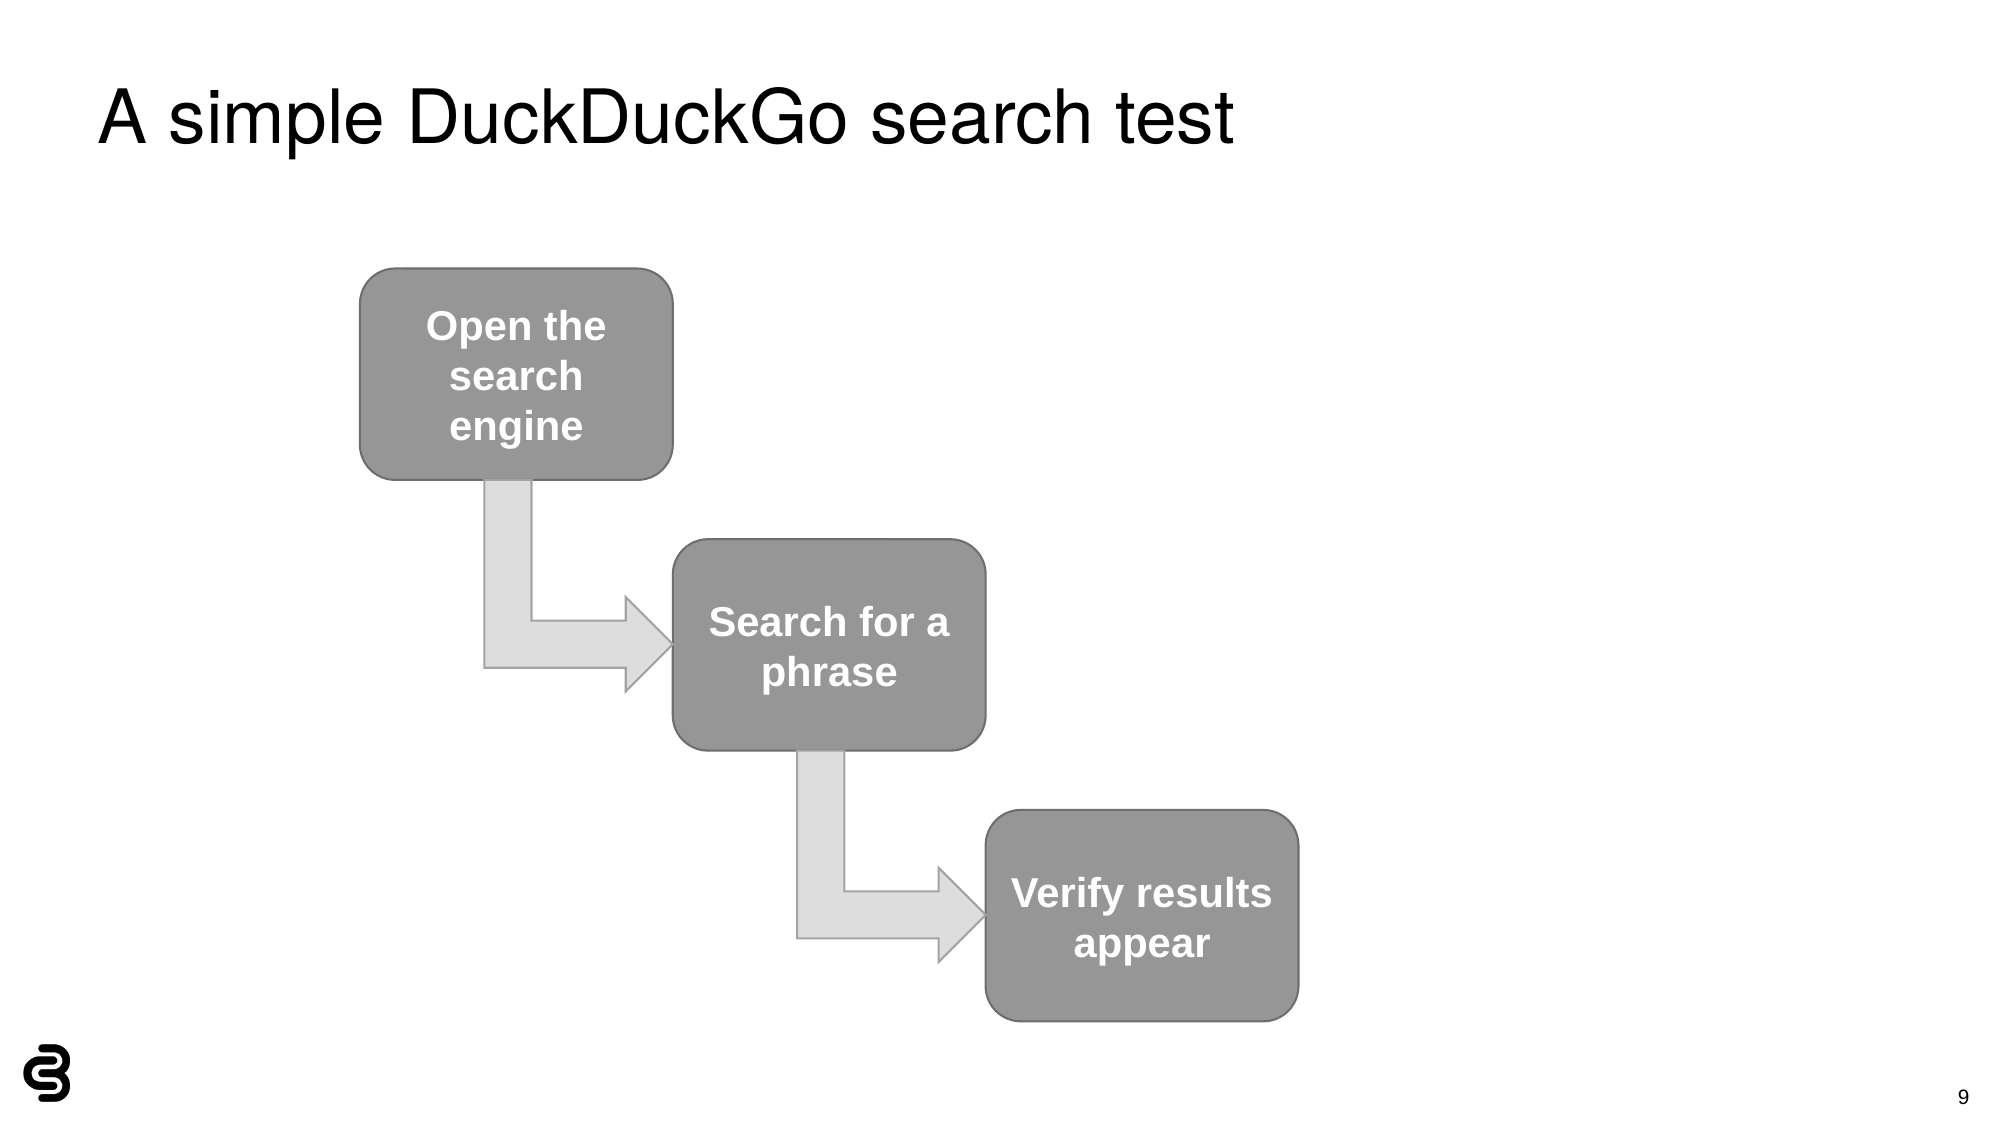

# A simple DuckDuckGo search test
Open the search engine

Search for a phrase

Verify results appear